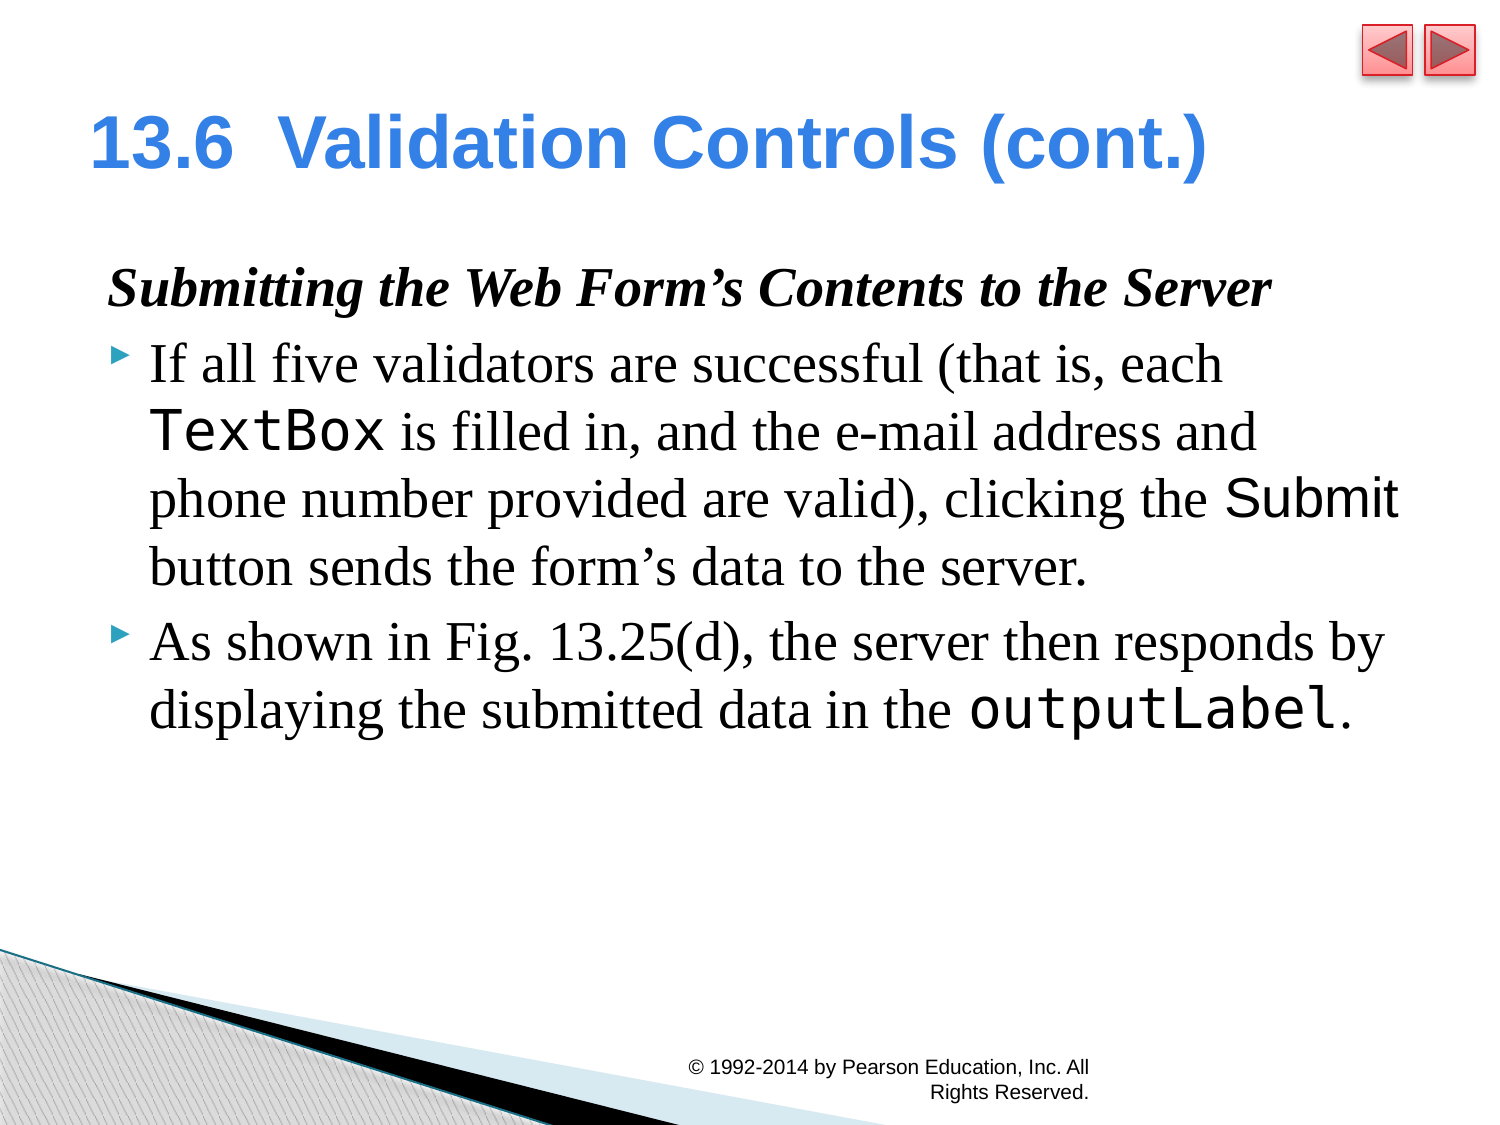

# 13.6  Validation Controls (cont.)
Submitting the Web Form’s Contents to the Server
If all five validators are successful (that is, each TextBox is filled in, and the e-mail address and phone number provided are valid), clicking the Submit button sends the form’s data to the server.
As shown in Fig. 13.25(d), the server then responds by displaying the submitted data in the outputLabel.
© 1992-2014 by Pearson Education, Inc. All Rights Reserved.